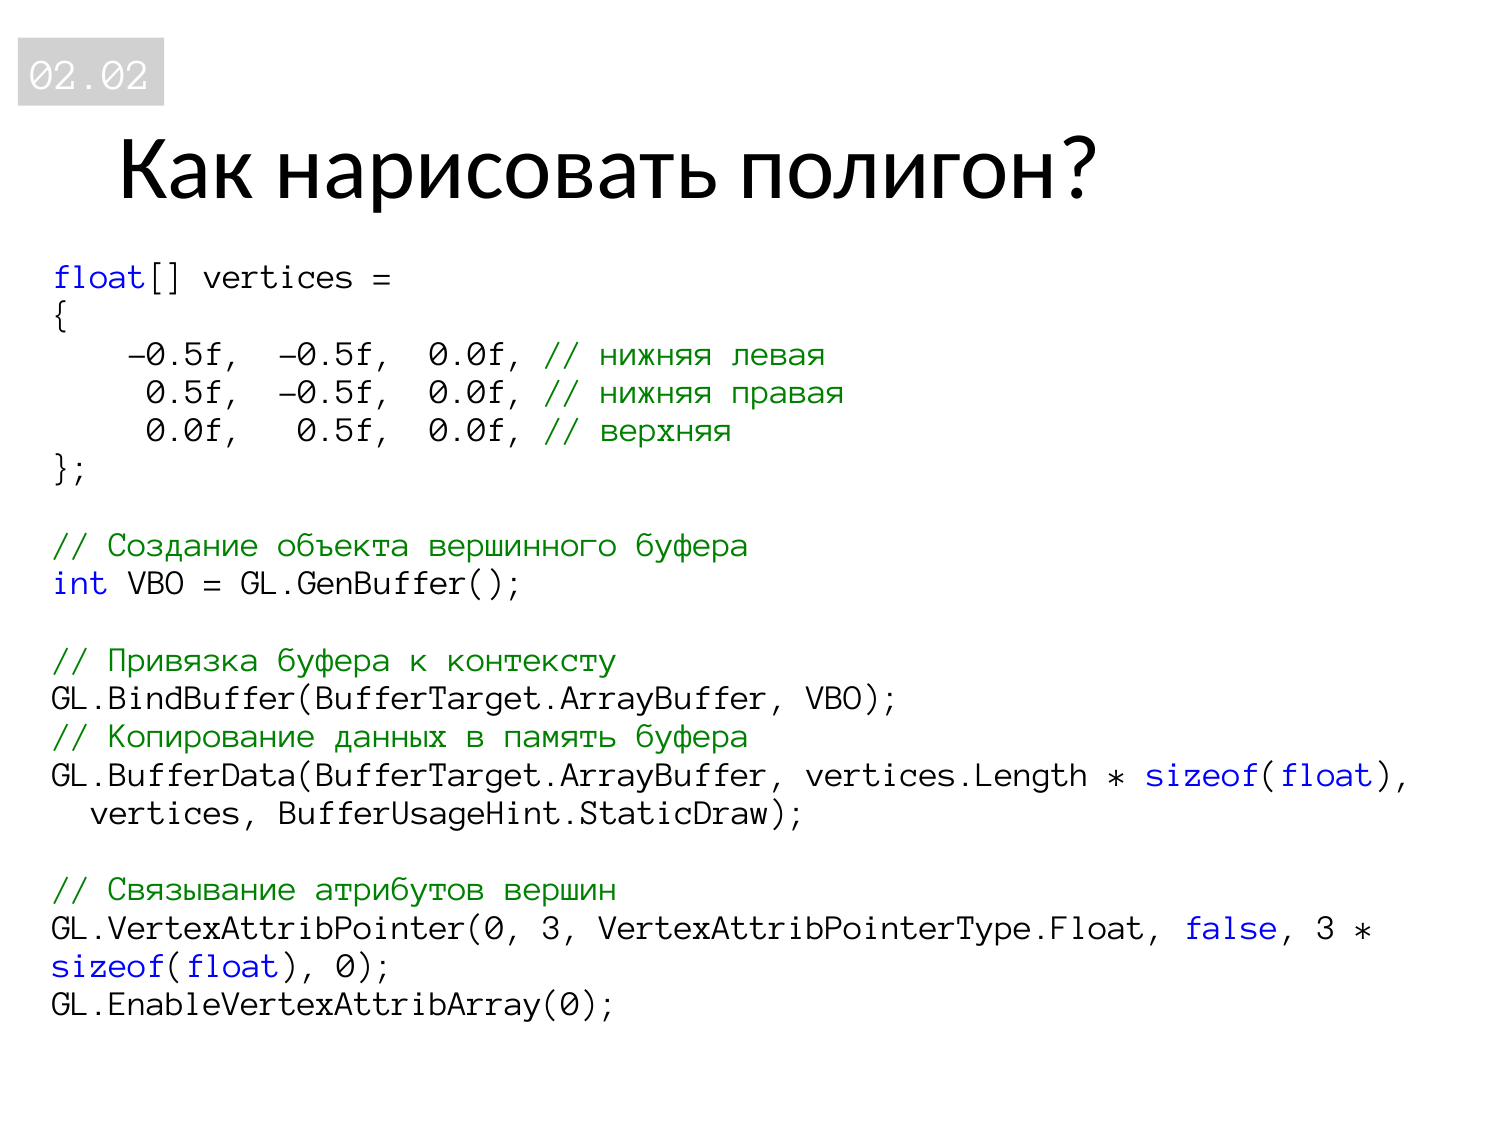

02.02
# Как нарисовать полигон?
float[] vertices =
{
    -0.5f,  -0.5f,  0.0f, // нижняя левая
     0.5f,  -0.5f,  0.0f, // нижняя правая
     0.0f,   0.5f,  0.0f, // верхняя
};

// Создание объекта вершинного буфера
int VBO = GL.GenBuffer();

// Привязка буфера к контексту
GL.BindBuffer(BufferTarget.ArrayBuffer, VBO);
// Копирование данных в память буфера
GL.BufferData(BufferTarget.ArrayBuffer, vertices.Length * sizeof(float),
  vertices, BufferUsageHint.StaticDraw);

// Связывание атрибутов вершин
GL.VertexAttribPointer(0, 3, VertexAttribPointerType.Float, false, 3 * sizeof(float), 0);
GL.EnableVertexAttribArray(0);